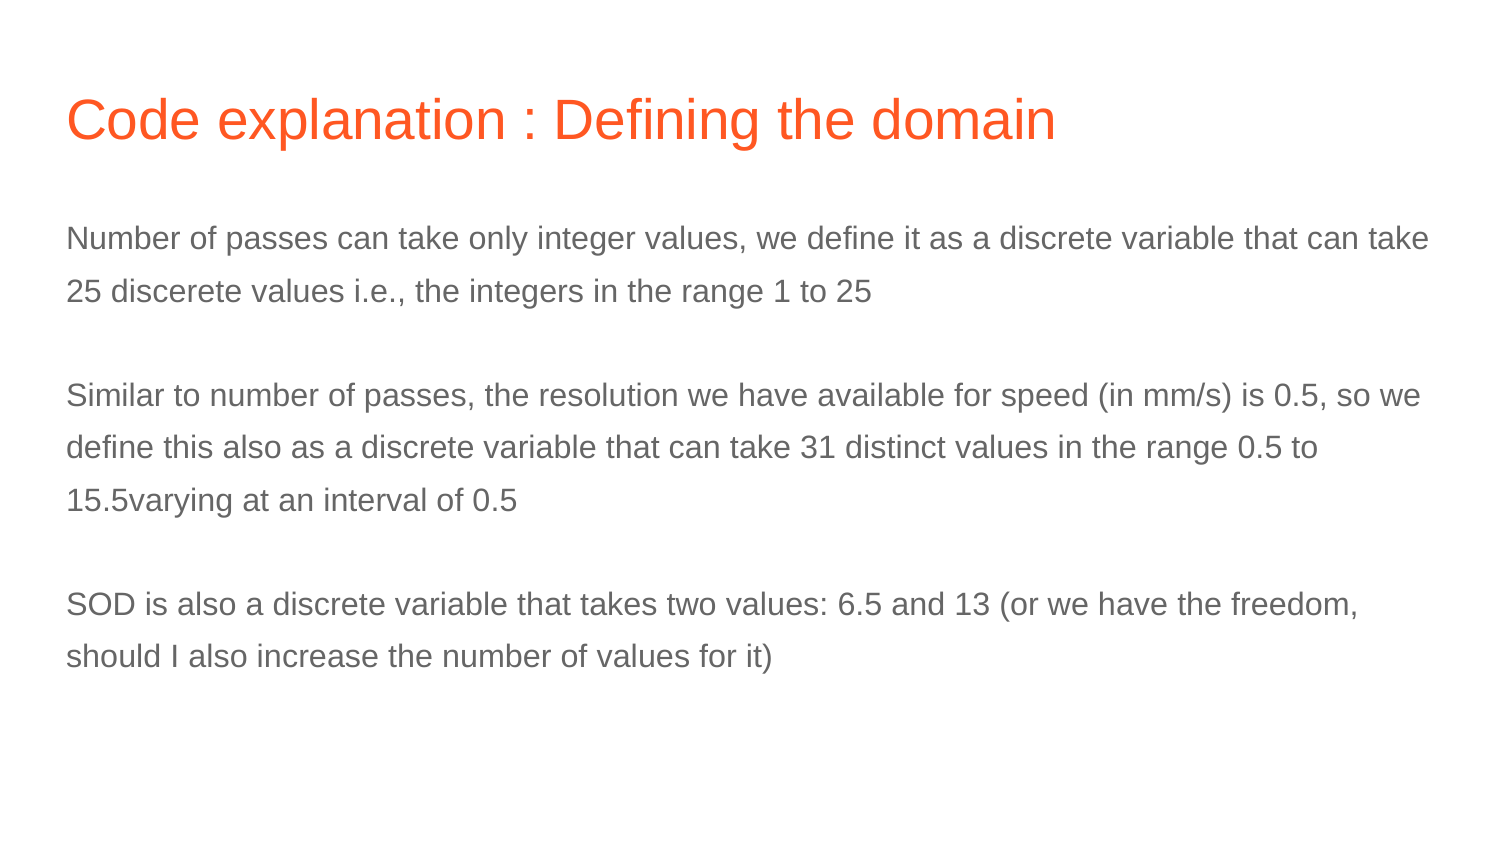

# Code explanation : Defining the domain
Number of passes can take only integer values, we define it as a discrete variable that can take 25 discerete values i.e., the integers in the range 1 to 25

Similar to number of passes, the resolution we have available for speed (in mm/s) is 0.5, so we define this also as a discrete variable that can take 31 distinct values in the range 0.5 to 15.5varying at an interval of 0.5

SOD is also a discrete variable that takes two values: 6.5 and 13 (or we have the freedom, should I also increase the number of values for it)